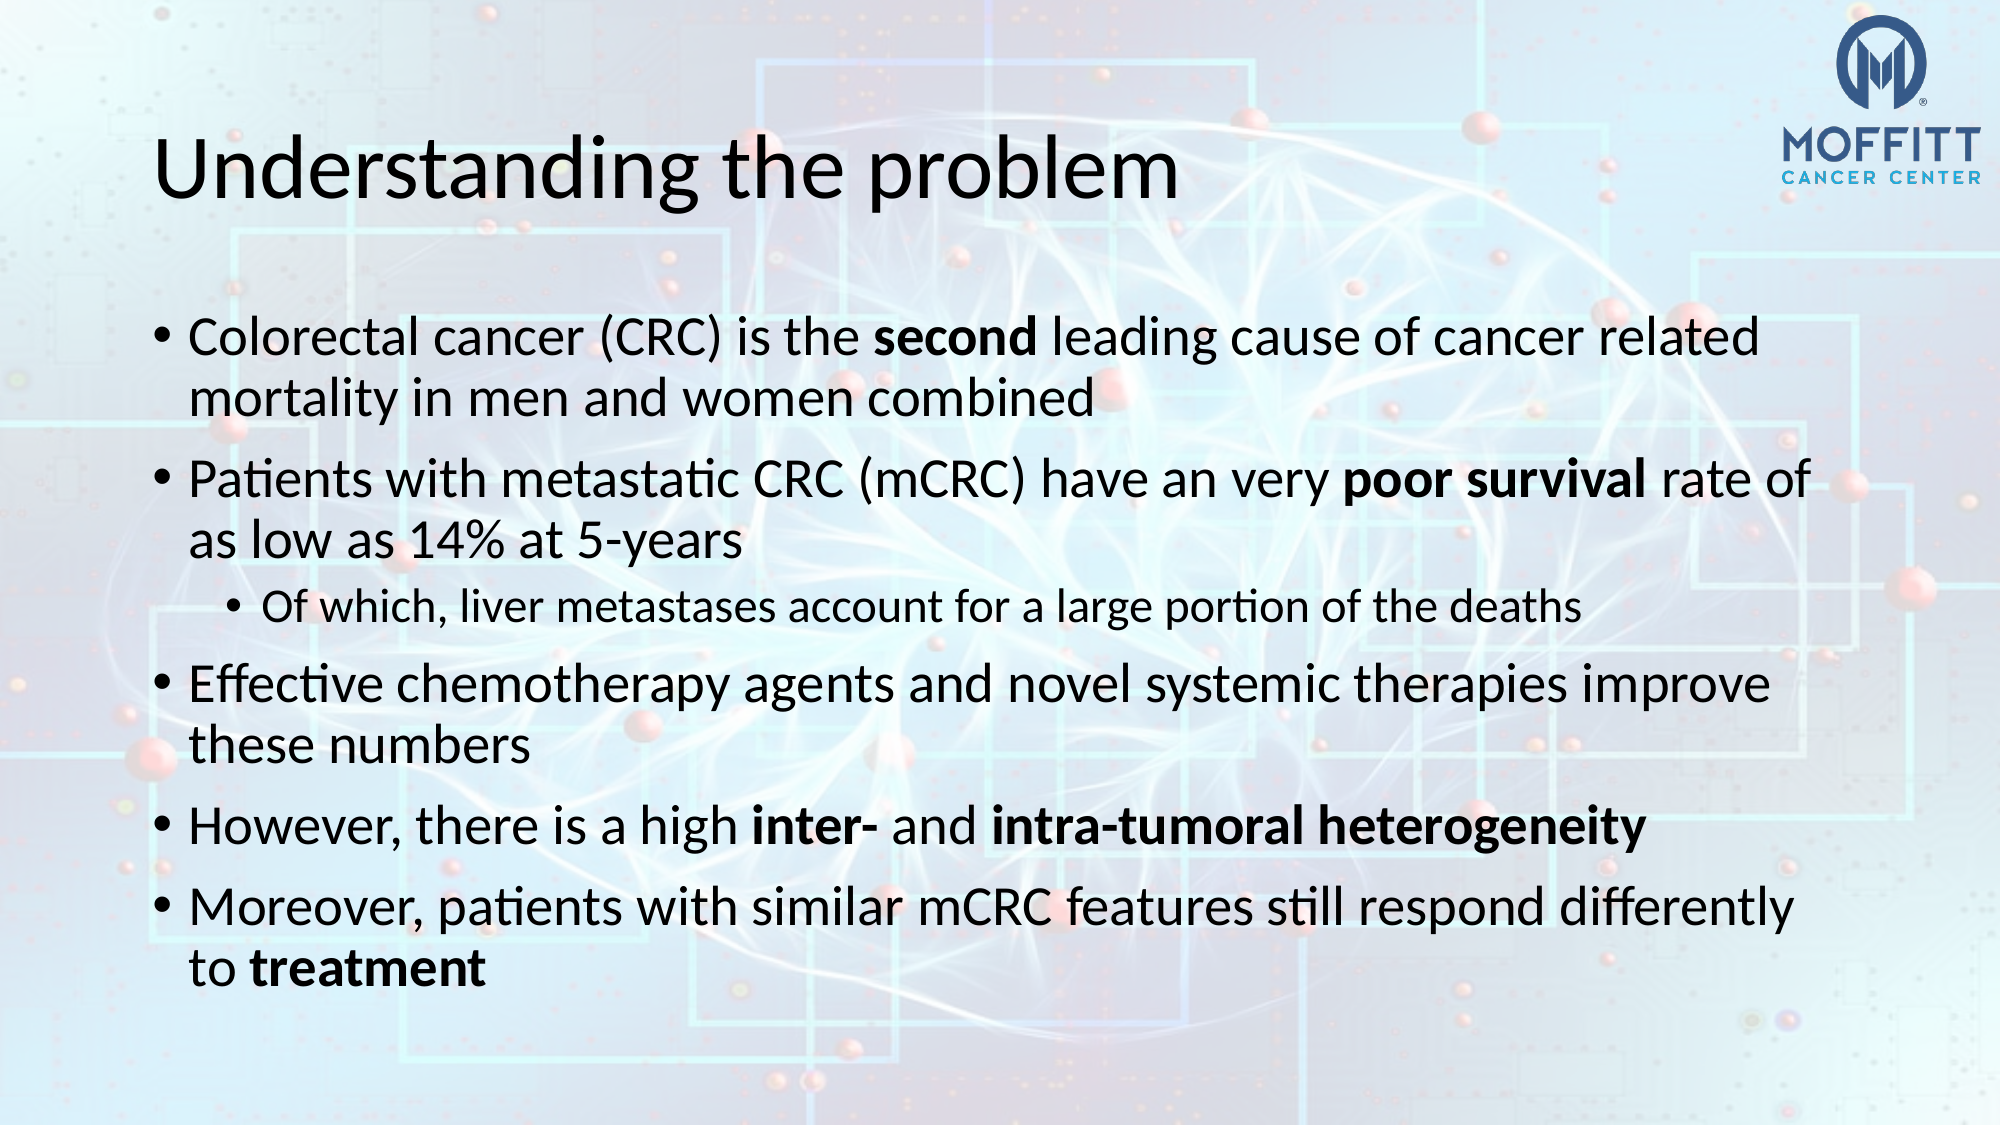

# Understanding the problem
Colorectal cancer (CRC) is the second leading cause of cancer related mortality in men and women combined
Patients with metastatic CRC (mCRC) have an very poor survival rate of as low as 14% at 5-years
Of which, liver metastases account for a large portion of the deaths
Effective chemotherapy agents and novel systemic therapies improve these numbers
However, there is a high inter- and intra-tumoral heterogeneity
Moreover, patients with similar mCRC features still respond differently to treatment